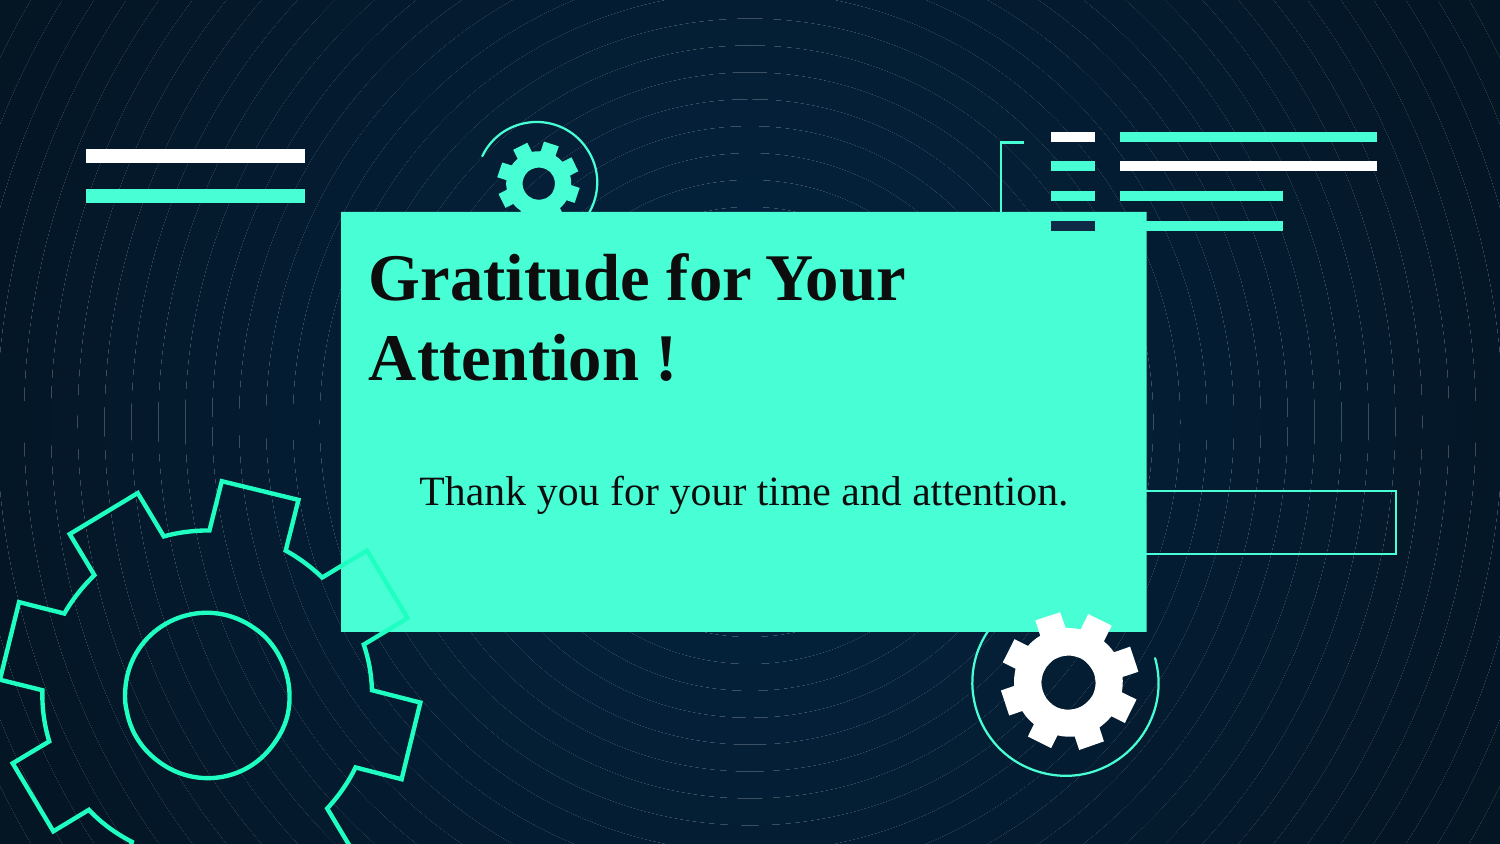

Gratitude for Your Attention !
# Thank you for your time and attention.